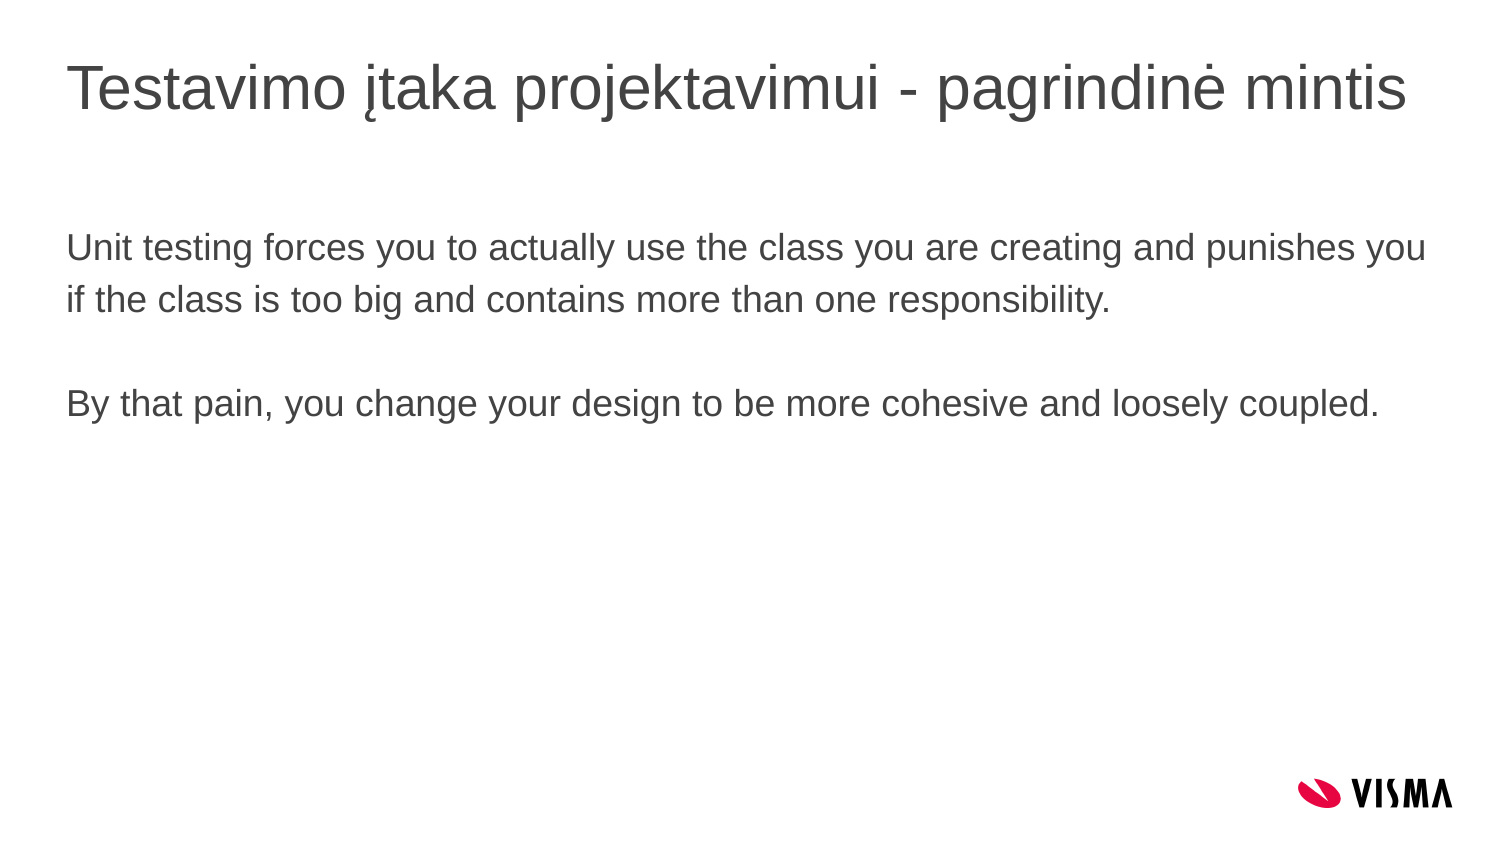

# Testavimo įtaka projektavimui - pagrindinė mintis

Unit testing forces you to actually use the class you are creating and punishes you if the class is too big and contains more than one responsibility.

By that pain, you change your design to be more cohesive and loosely coupled.